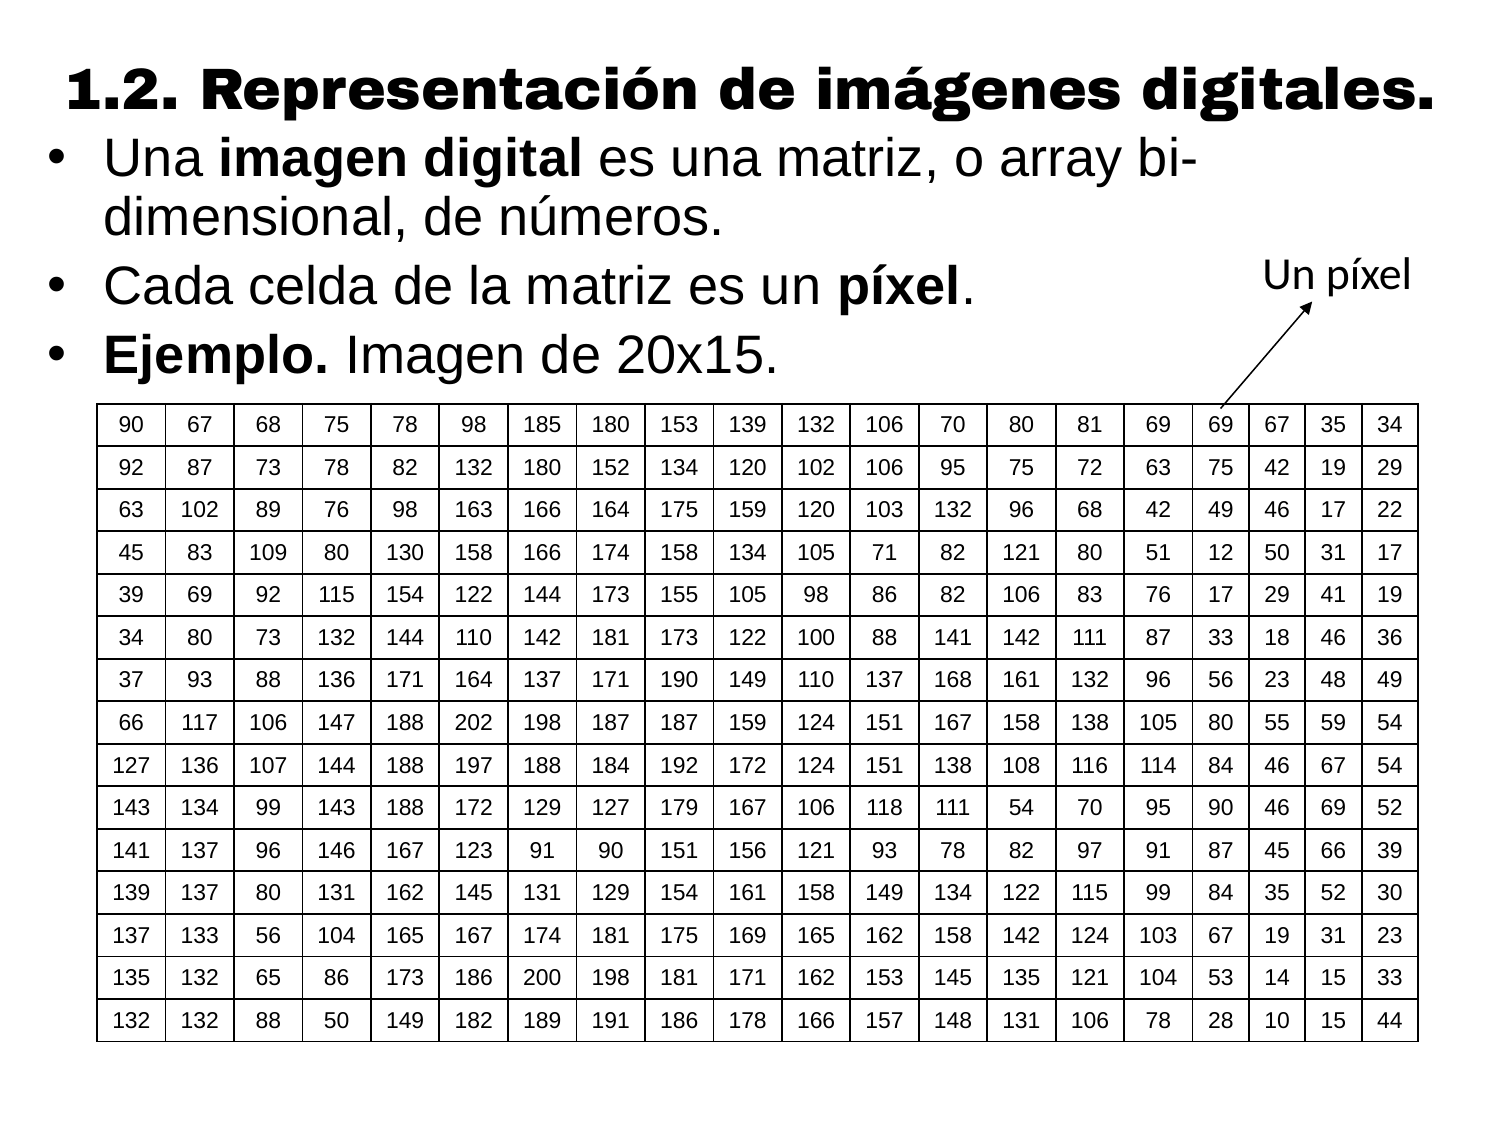

# 1.2. Representación de imágenes digitales.
Una imagen digital es una matriz, o array bi-dimensional, de números.
Cada celda de la matriz es un píxel.
Ejemplo. Imagen de 20x15.
Un píxel

| 90 | 67 | 68 | 75 | 78 | 98 | 185 | 180 | 153 | 139 | 132 | 106 | 70 | 80 | 81 | 69 | 69 | 67 | 35 | 34 |
| --- | --- | --- | --- | --- | --- | --- | --- | --- | --- | --- | --- | --- | --- | --- | --- | --- | --- | --- | --- |
| 92 | 87 | 73 | 78 | 82 | 132 | 180 | 152 | 134 | 120 | 102 | 106 | 95 | 75 | 72 | 63 | 75 | 42 | 19 | 29 |
| 63 | 102 | 89 | 76 | 98 | 163 | 166 | 164 | 175 | 159 | 120 | 103 | 132 | 96 | 68 | 42 | 49 | 46 | 17 | 22 |
| 45 | 83 | 109 | 80 | 130 | 158 | 166 | 174 | 158 | 134 | 105 | 71 | 82 | 121 | 80 | 51 | 12 | 50 | 31 | 17 |
| 39 | 69 | 92 | 115 | 154 | 122 | 144 | 173 | 155 | 105 | 98 | 86 | 82 | 106 | 83 | 76 | 17 | 29 | 41 | 19 |
| 34 | 80 | 73 | 132 | 144 | 110 | 142 | 181 | 173 | 122 | 100 | 88 | 141 | 142 | 111 | 87 | 33 | 18 | 46 | 36 |
| 37 | 93 | 88 | 136 | 171 | 164 | 137 | 171 | 190 | 149 | 110 | 137 | 168 | 161 | 132 | 96 | 56 | 23 | 48 | 49 |
| 66 | 117 | 106 | 147 | 188 | 202 | 198 | 187 | 187 | 159 | 124 | 151 | 167 | 158 | 138 | 105 | 80 | 55 | 59 | 54 |
| 127 | 136 | 107 | 144 | 188 | 197 | 188 | 184 | 192 | 172 | 124 | 151 | 138 | 108 | 116 | 114 | 84 | 46 | 67 | 54 |
| 143 | 134 | 99 | 143 | 188 | 172 | 129 | 127 | 179 | 167 | 106 | 118 | 111 | 54 | 70 | 95 | 90 | 46 | 69 | 52 |
| 141 | 137 | 96 | 146 | 167 | 123 | 91 | 90 | 151 | 156 | 121 | 93 | 78 | 82 | 97 | 91 | 87 | 45 | 66 | 39 |
| 139 | 137 | 80 | 131 | 162 | 145 | 131 | 129 | 154 | 161 | 158 | 149 | 134 | 122 | 115 | 99 | 84 | 35 | 52 | 30 |
| 137 | 133 | 56 | 104 | 165 | 167 | 174 | 181 | 175 | 169 | 165 | 162 | 158 | 142 | 124 | 103 | 67 | 19 | 31 | 23 |
| 135 | 132 | 65 | 86 | 173 | 186 | 200 | 198 | 181 | 171 | 162 | 153 | 145 | 135 | 121 | 104 | 53 | 14 | 15 | 33 |
| 132 | 132 | 88 | 50 | 149 | 182 | 189 | 191 | 186 | 178 | 166 | 157 | 148 | 131 | 106 | 78 | 28 | 10 | 15 | 44 |